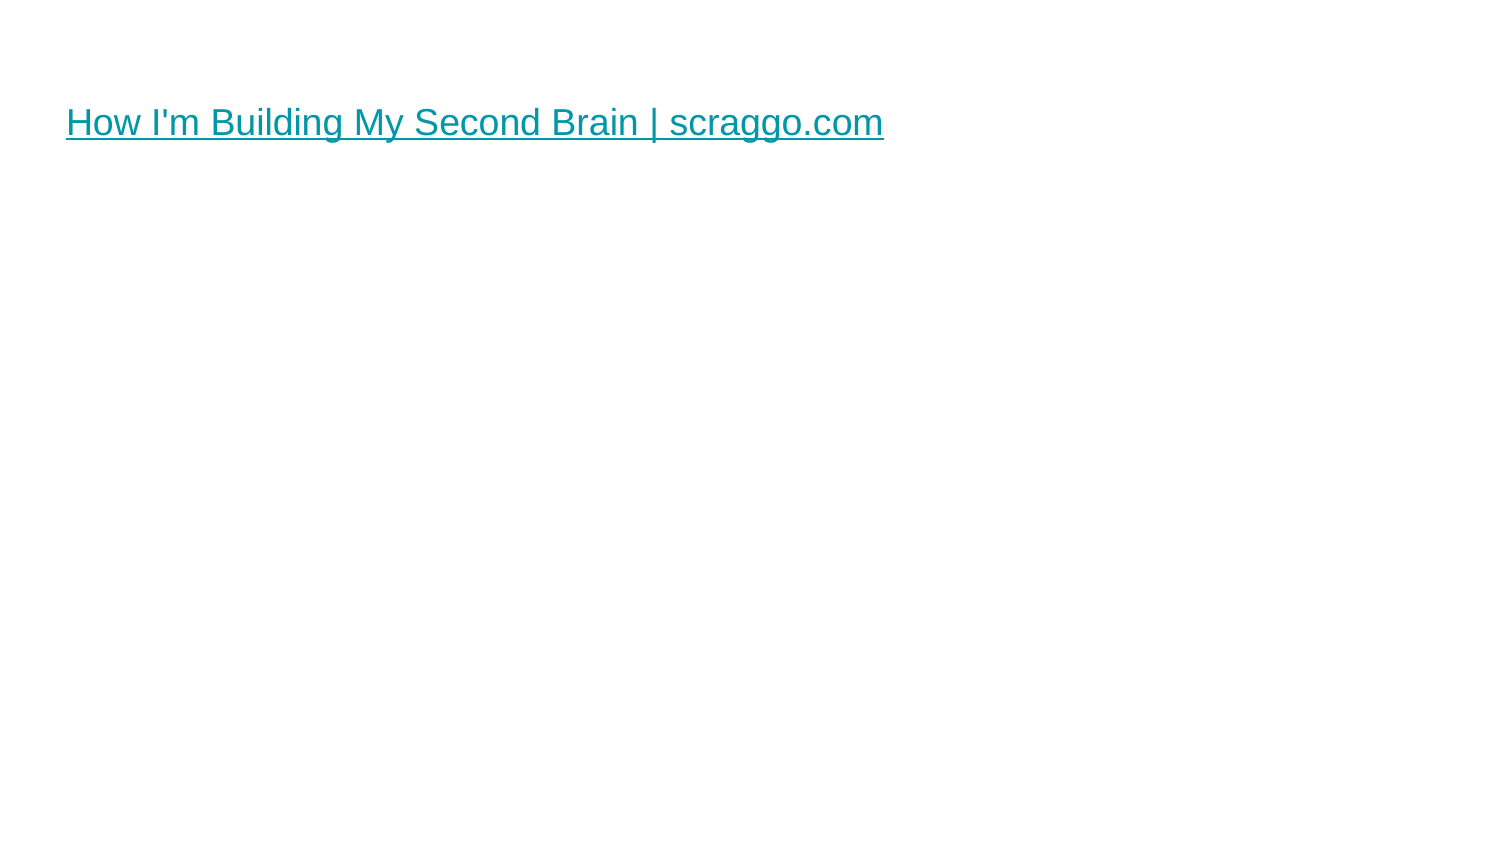

How I'm Building My Second Brain | scraggo.com